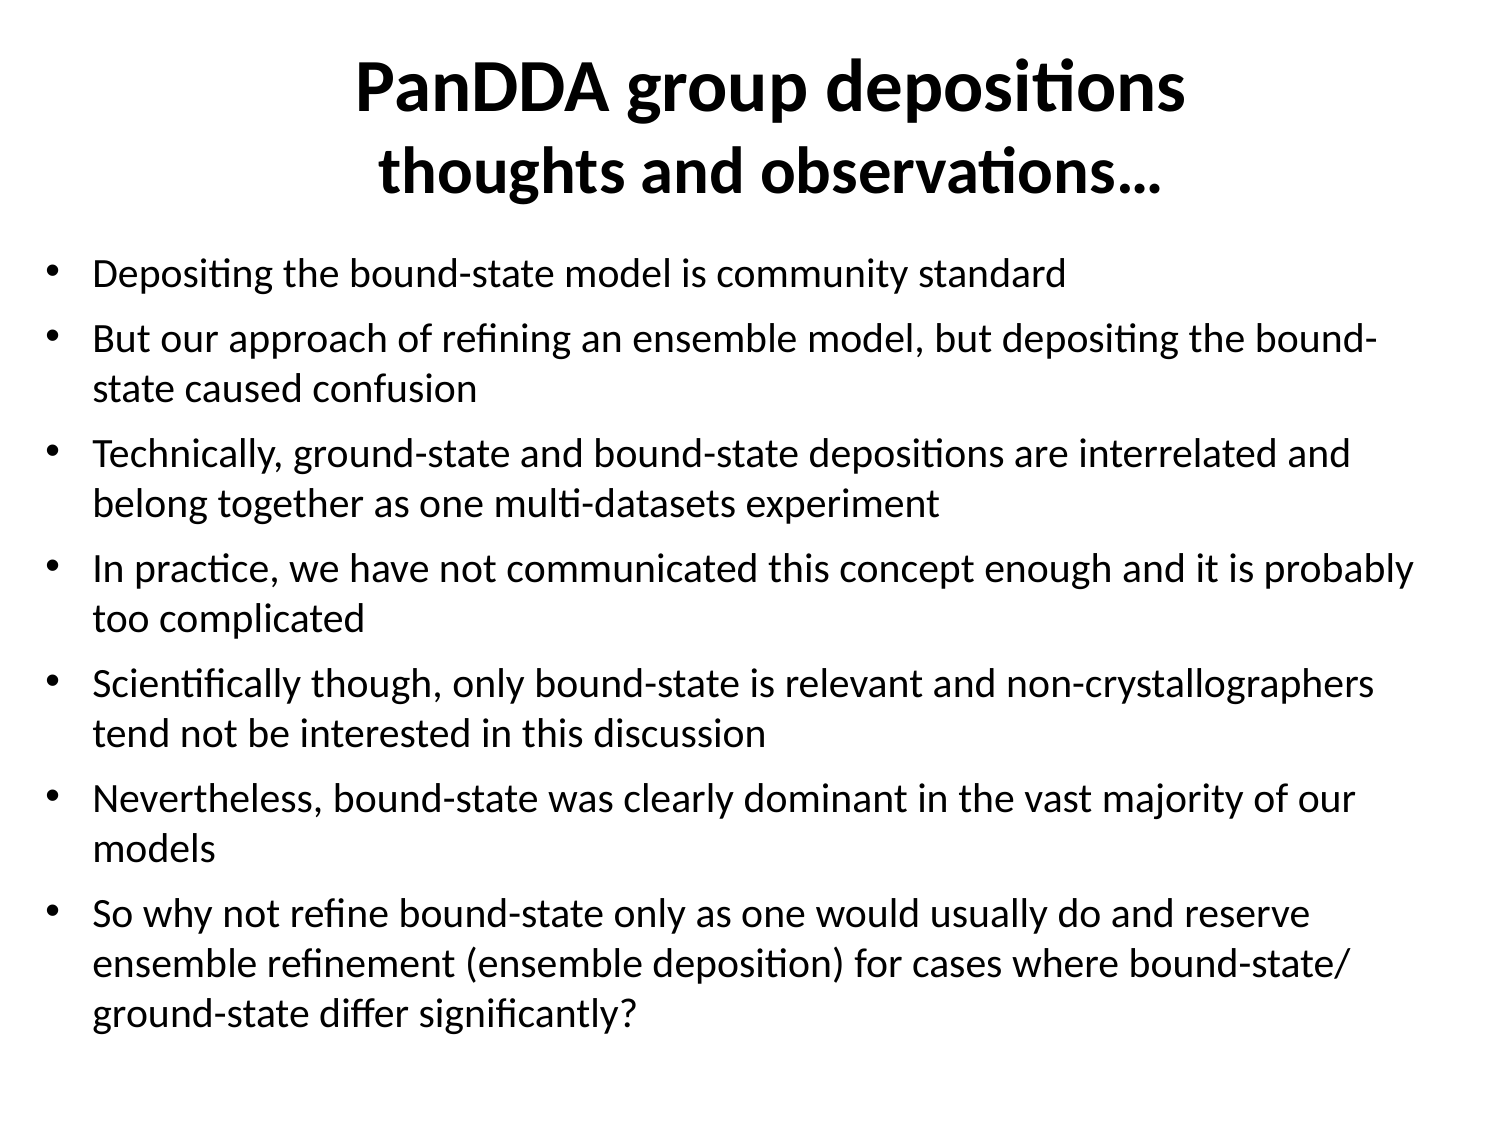

PanDDA group depositions
thoughts and observations…
Depositing the bound-state model is community standard

But our approach of refining an ensemble model, but depositing the bound-state caused confusion

Technically, ground-state and bound-state depositions are interrelated and belong together as one multi-datasets experiment

In practice, we have not communicated this concept enough and it is probably too complicated

Scientifically though, only bound-state is relevant and non-crystallographers tend not be interested in this discussion

Nevertheless, bound-state was clearly dominant in the vast majority of our models

So why not refine bound-state only as one would usually do and reserve ensemble refinement (ensemble deposition) for cases where bound-state/ ground-state differ significantly?